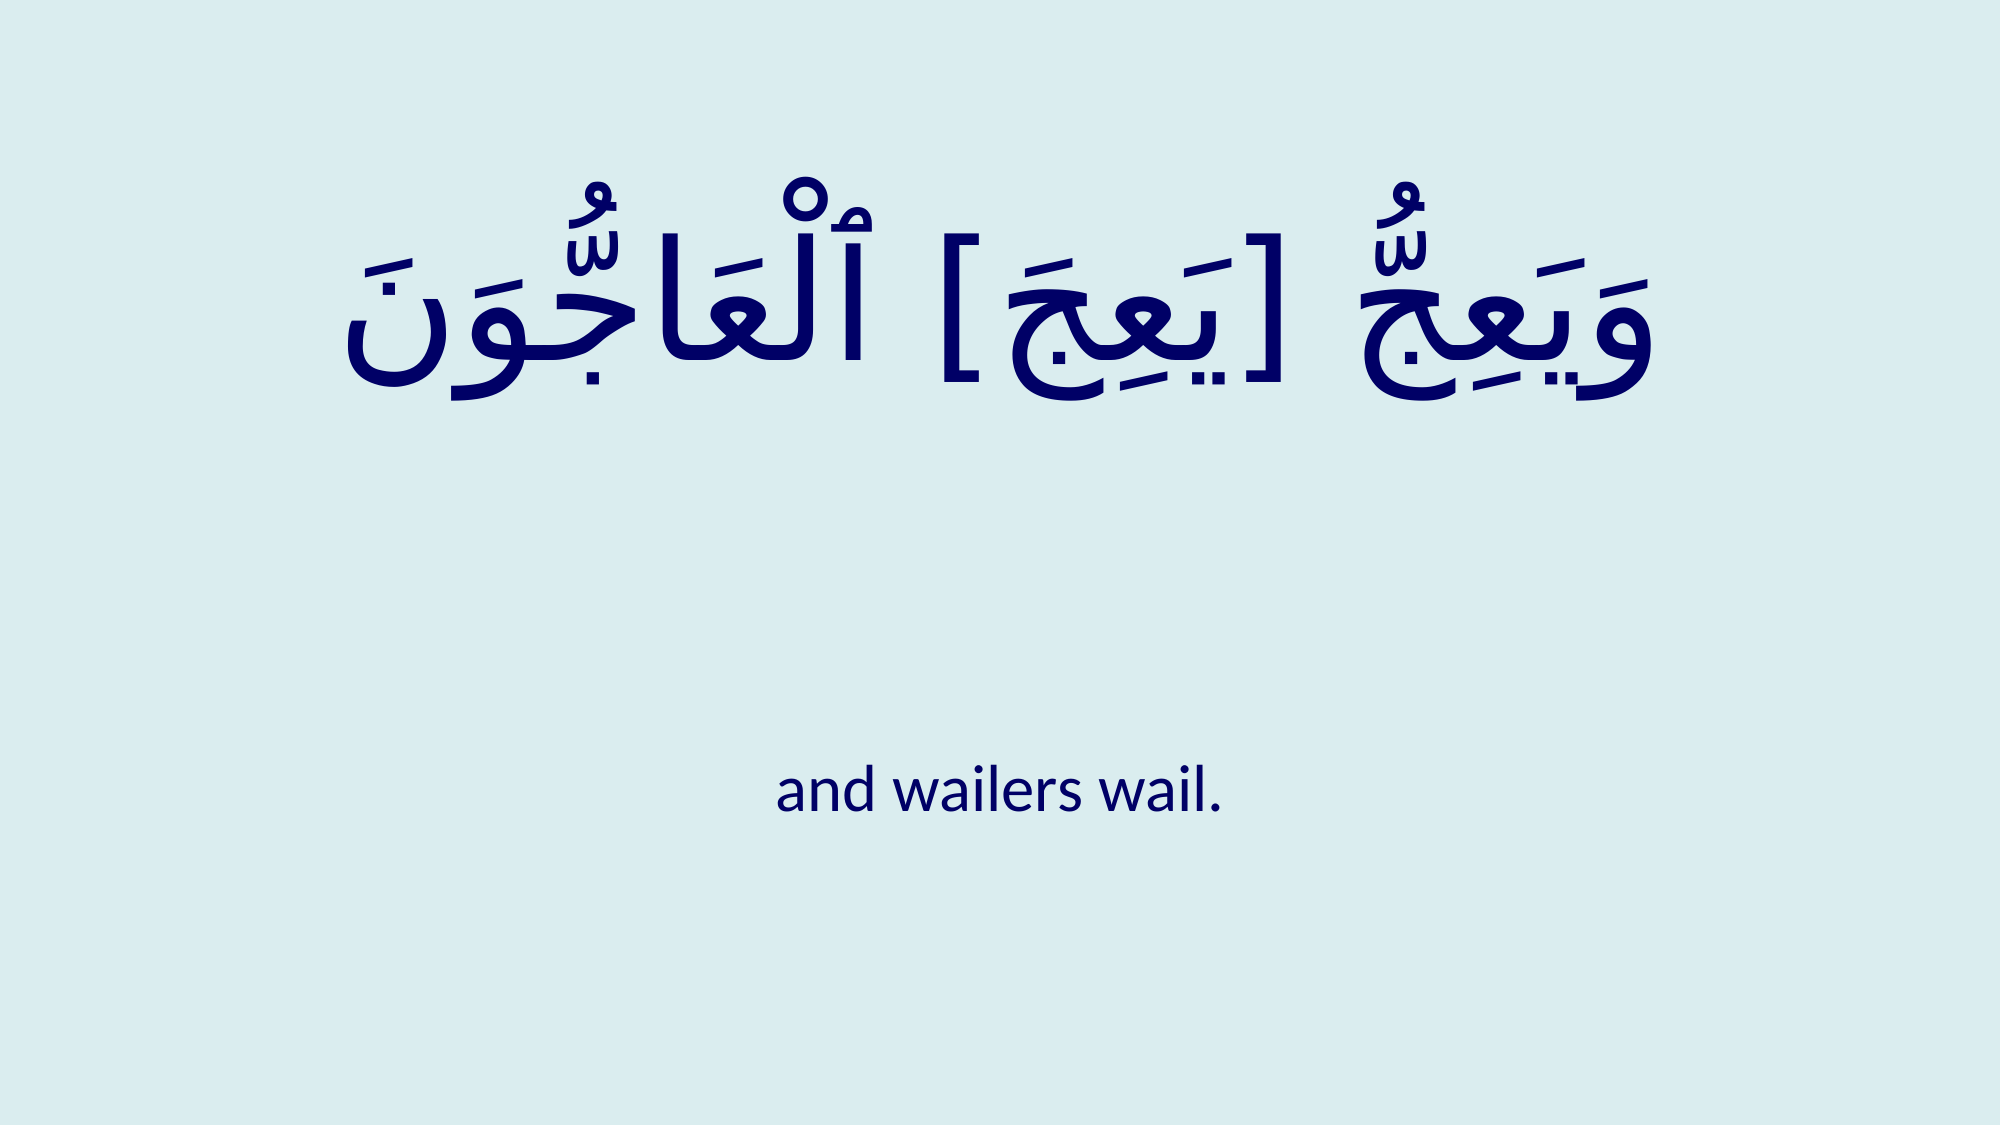

# وَيَعِجُّ [يَعِجَ‏] ٱلْعَاجُّوَنَ
and wailers wail.